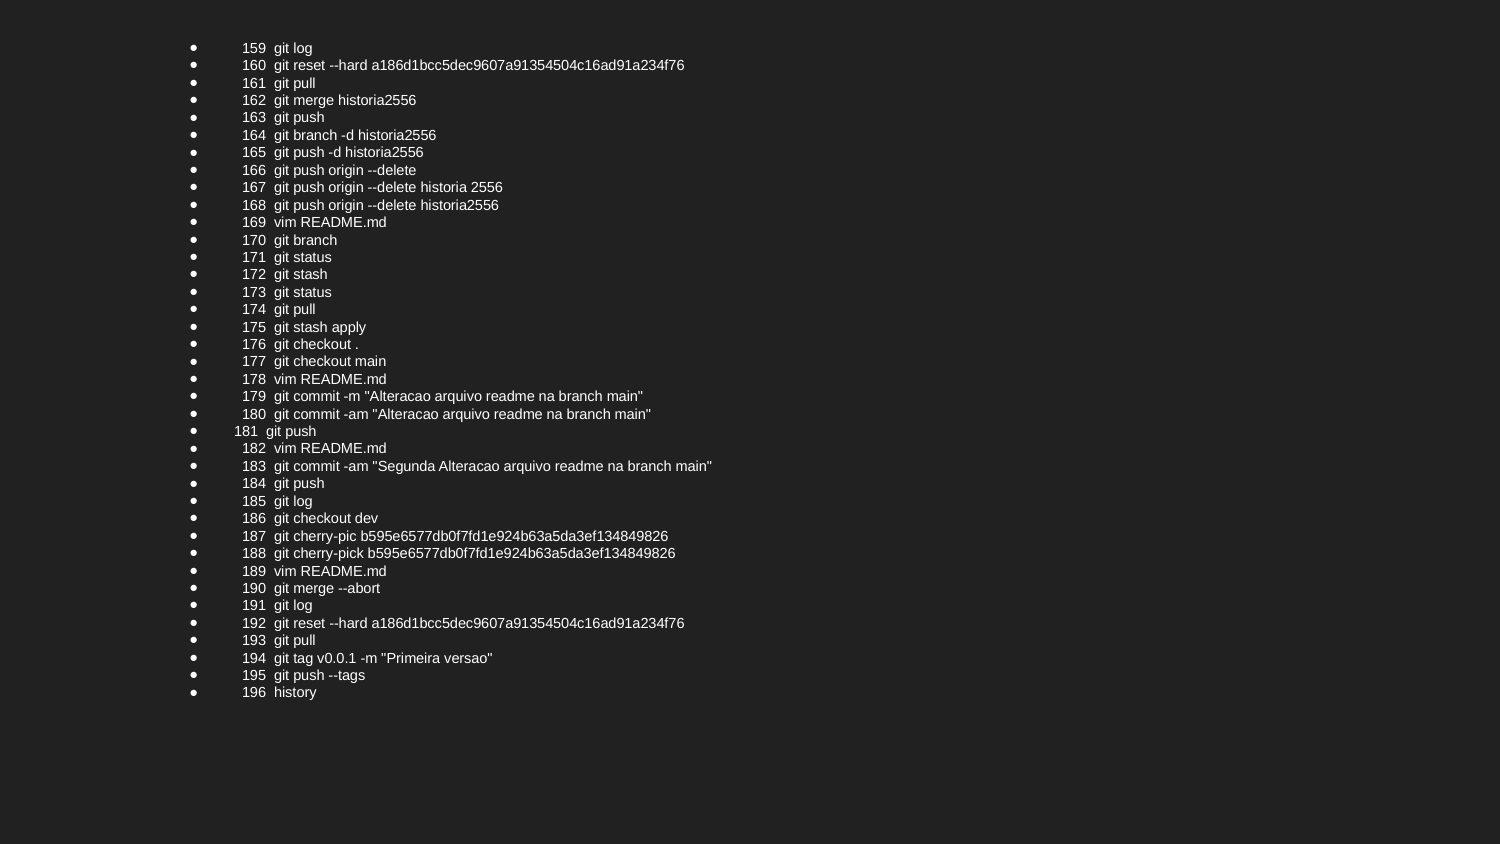

# 159  git log
  160  git reset --hard a186d1bcc5dec9607a91354504c16ad91a234f76
  161  git pull
  162  git merge historia2556
  163  git push
  164  git branch -d historia2556
  165  git push -d historia2556
  166  git push origin --delete
  167  git push origin --delete historia 2556
  168  git push origin --delete historia2556
  169  vim README.md
  170  git branch
  171  git status
  172  git stash
  173  git status
  174  git pull
  175  git stash apply
  176  git checkout .
  177  git checkout main
  178  vim README.md
  179  git commit -m "Alteracao arquivo readme na branch main"
  180  git commit -am "Alteracao arquivo readme na branch main"
181  git push
  182  vim README.md
  183  git commit -am "Segunda Alteracao arquivo readme na branch main"
  184  git push
  185  git log
  186  git checkout dev
  187  git cherry-pic b595e6577db0f7fd1e924b63a5da3ef134849826
  188  git cherry-pick b595e6577db0f7fd1e924b63a5da3ef134849826
  189  vim README.md
  190  git merge --abort
  191  git log
  192  git reset --hard a186d1bcc5dec9607a91354504c16ad91a234f76
  193  git pull
  194  git tag v0.0.1 -m "Primeira versao"
  195  git push --tags
  196  history